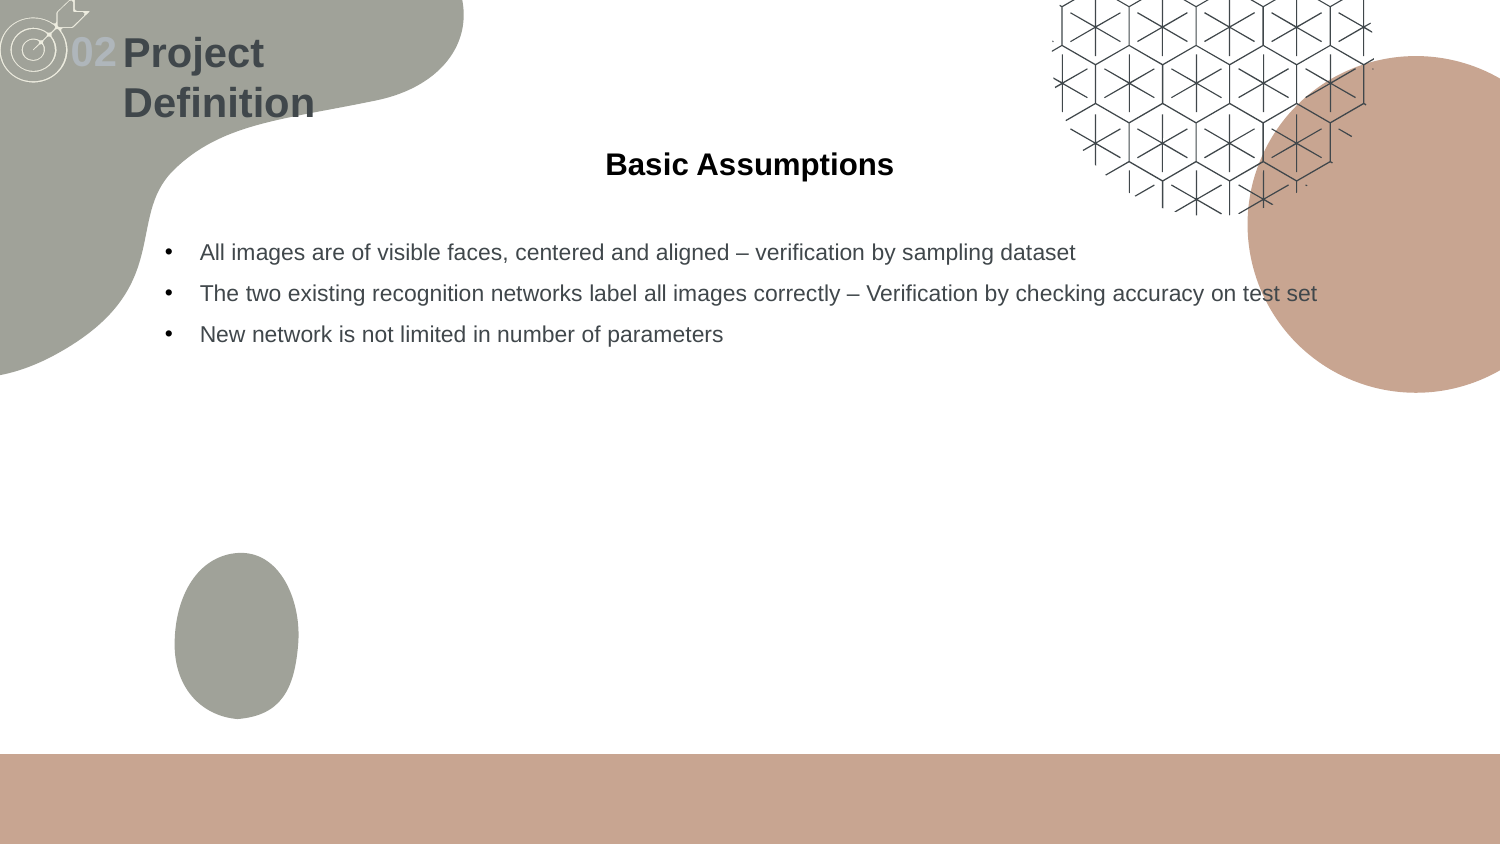

Project Definition
02
Basic Assumptions
All images are of visible faces, centered and aligned – verification by sampling dataset
The two existing recognition networks label all images correctly – Verification by checking accuracy on test set
New network is not limited in number of parameters